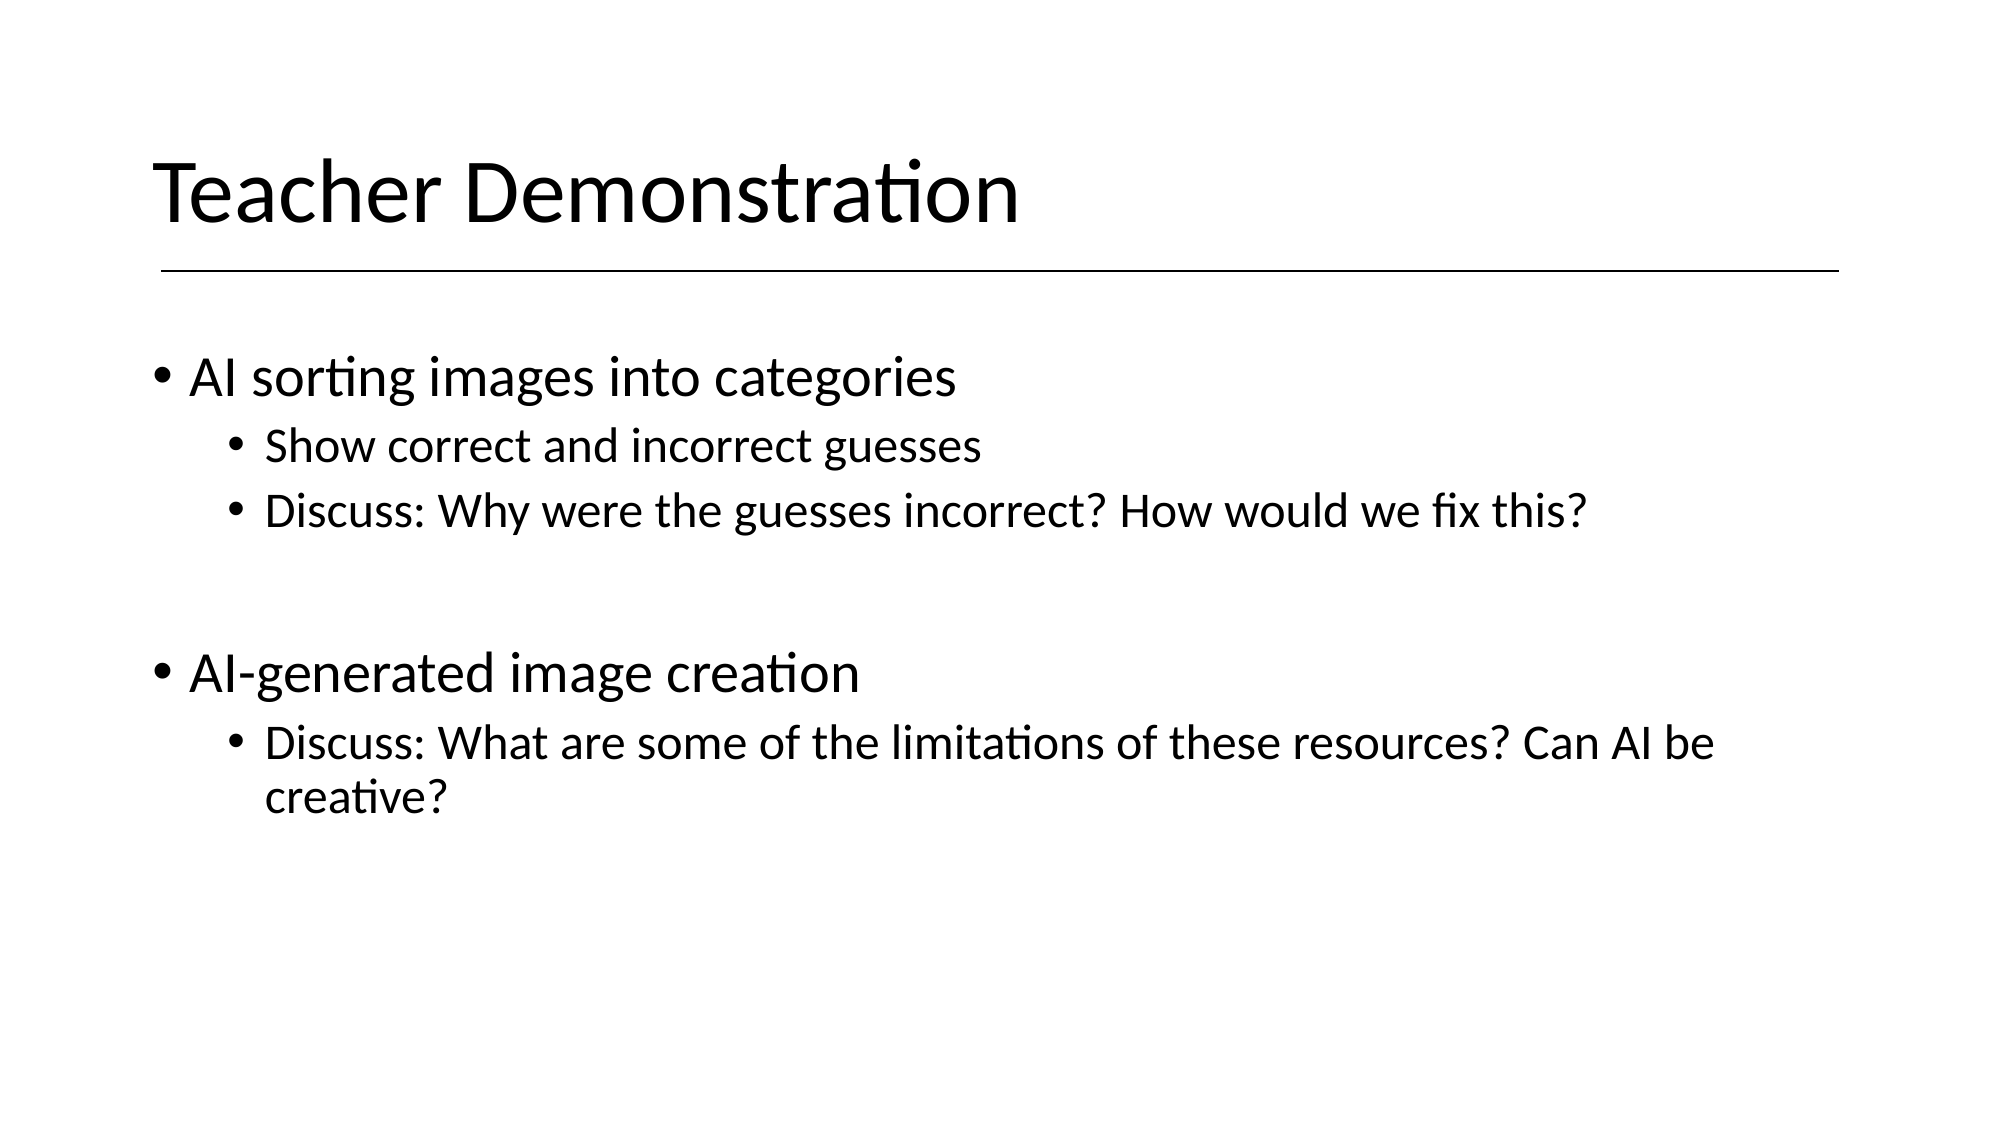

# Teacher Demonstration
AI sorting images into categories
Show correct and incorrect guesses
Discuss: Why were the guesses incorrect? How would we fix this?

AI-generated image creation
Discuss: What are some of the limitations of these resources? Can AI be creative?